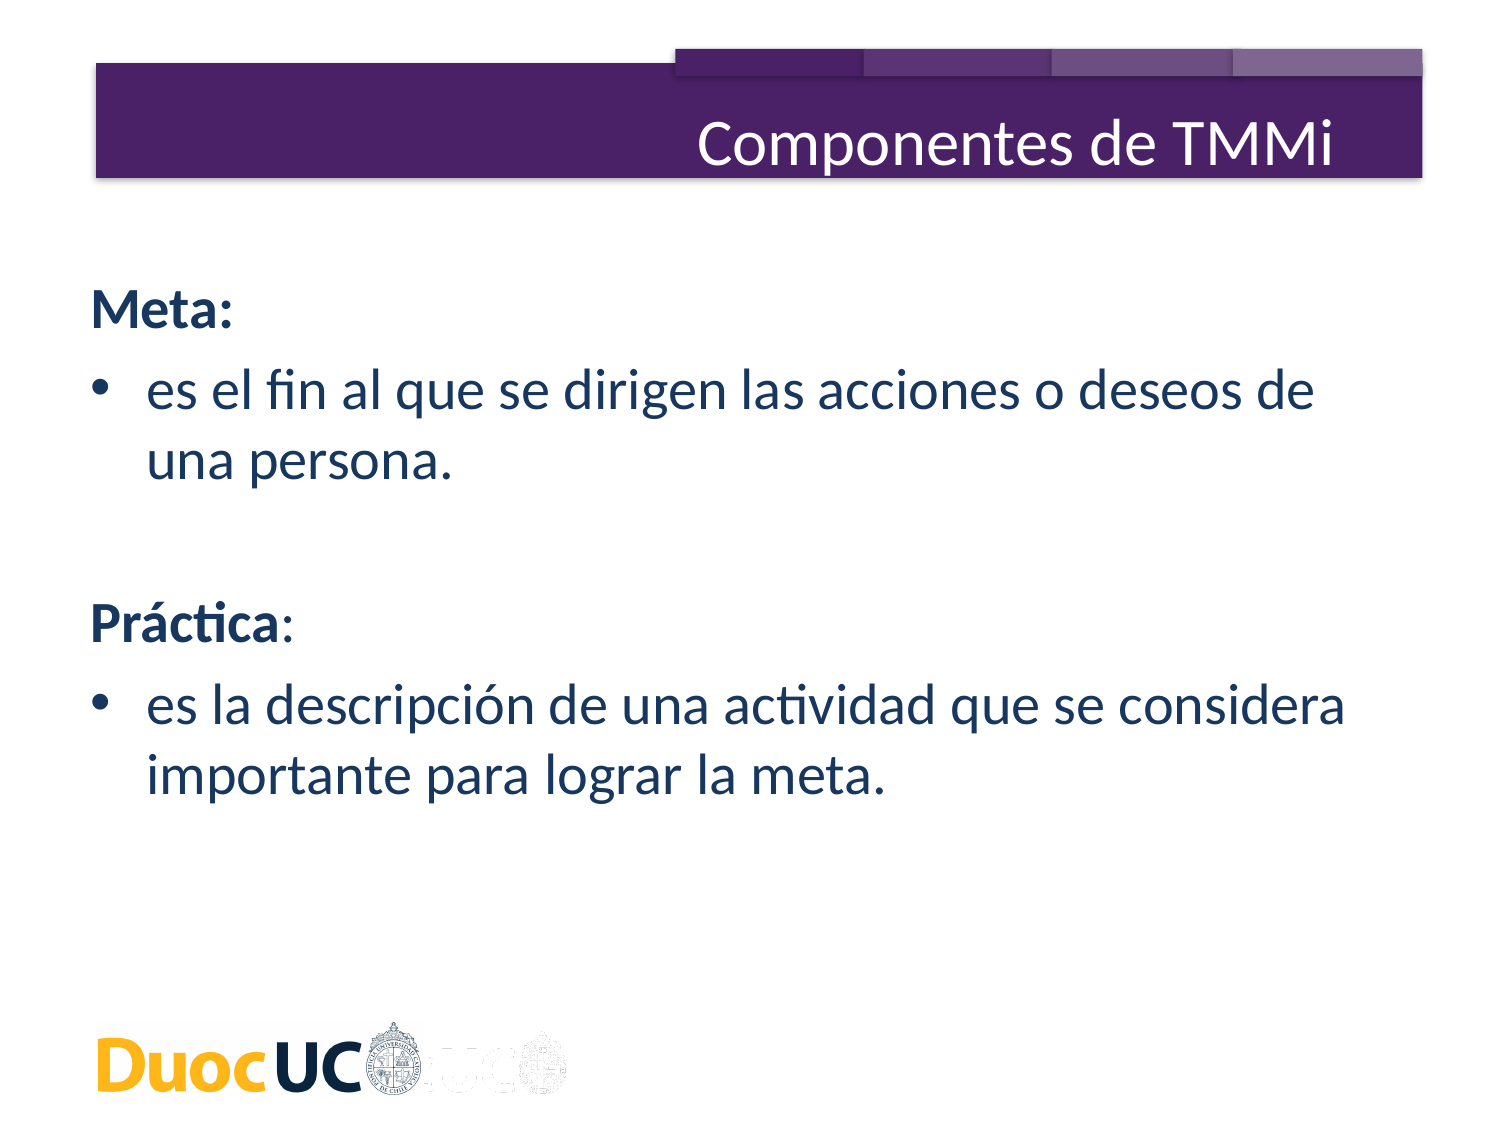

Componentes de TMMi
Meta:
es el fin al que se dirigen las acciones o deseos de una persona.

Práctica:
es la descripción de una actividad que se considera importante para lograr la meta.